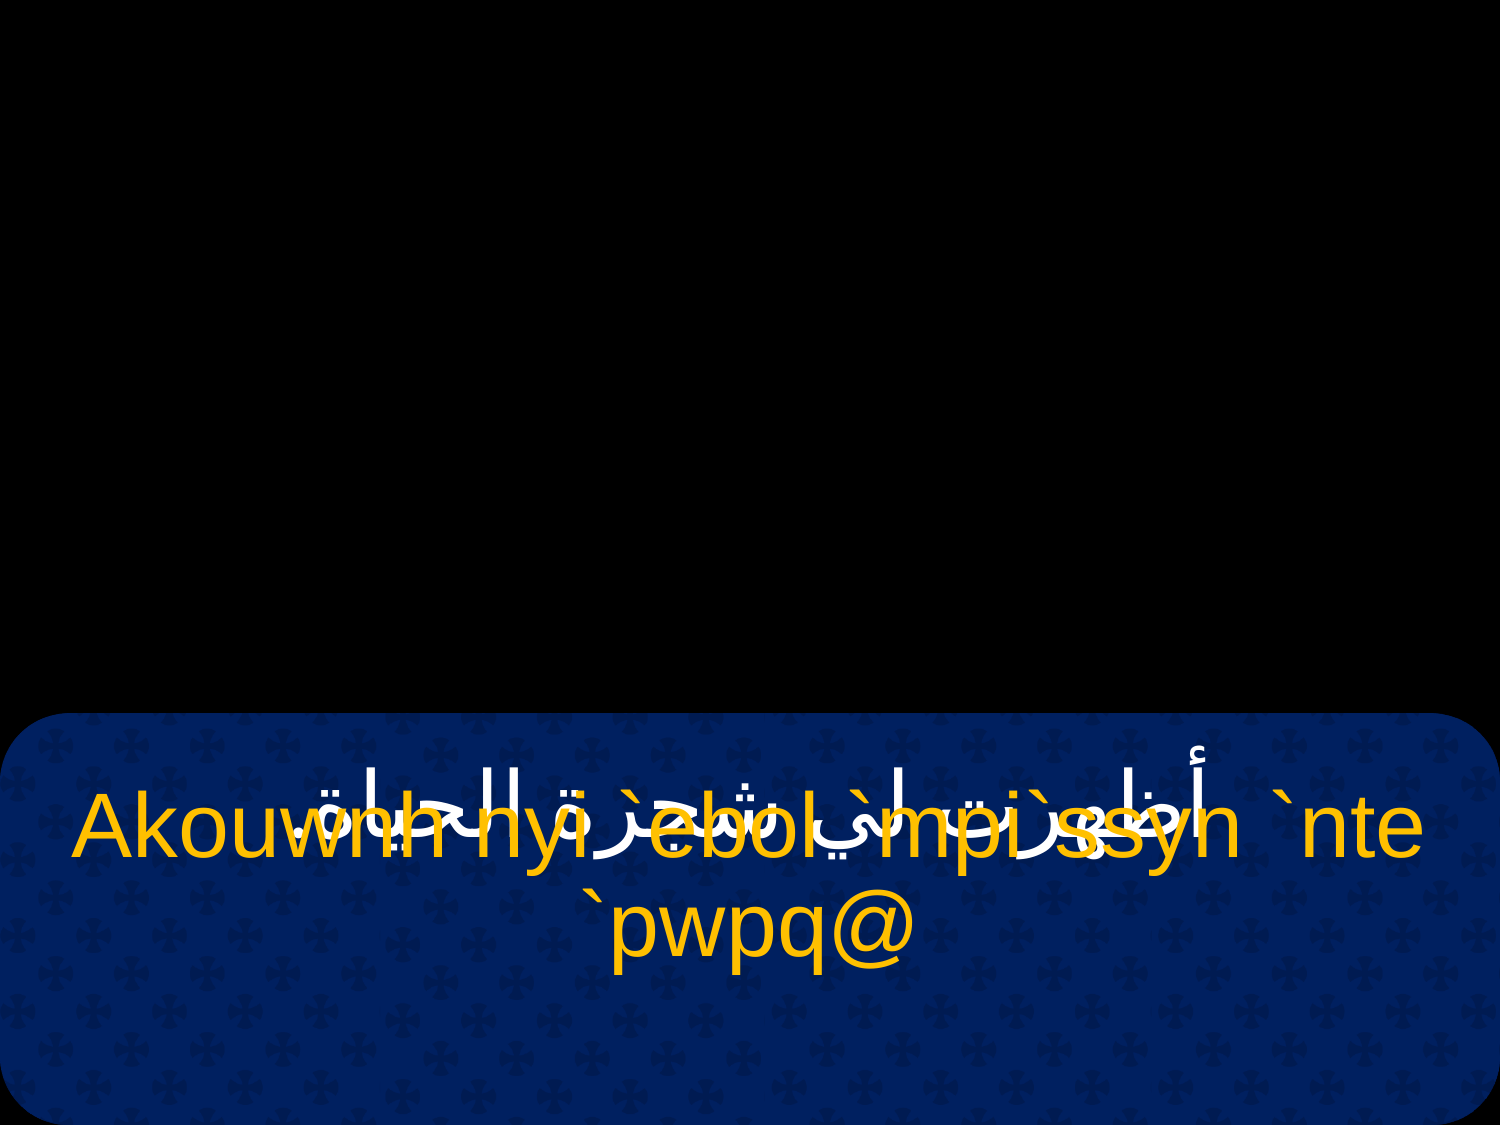

# أظهرت لي شجرة الحياة.
Akouwnh nyi `ebol `mpi`ssyn `nte `pwpq@